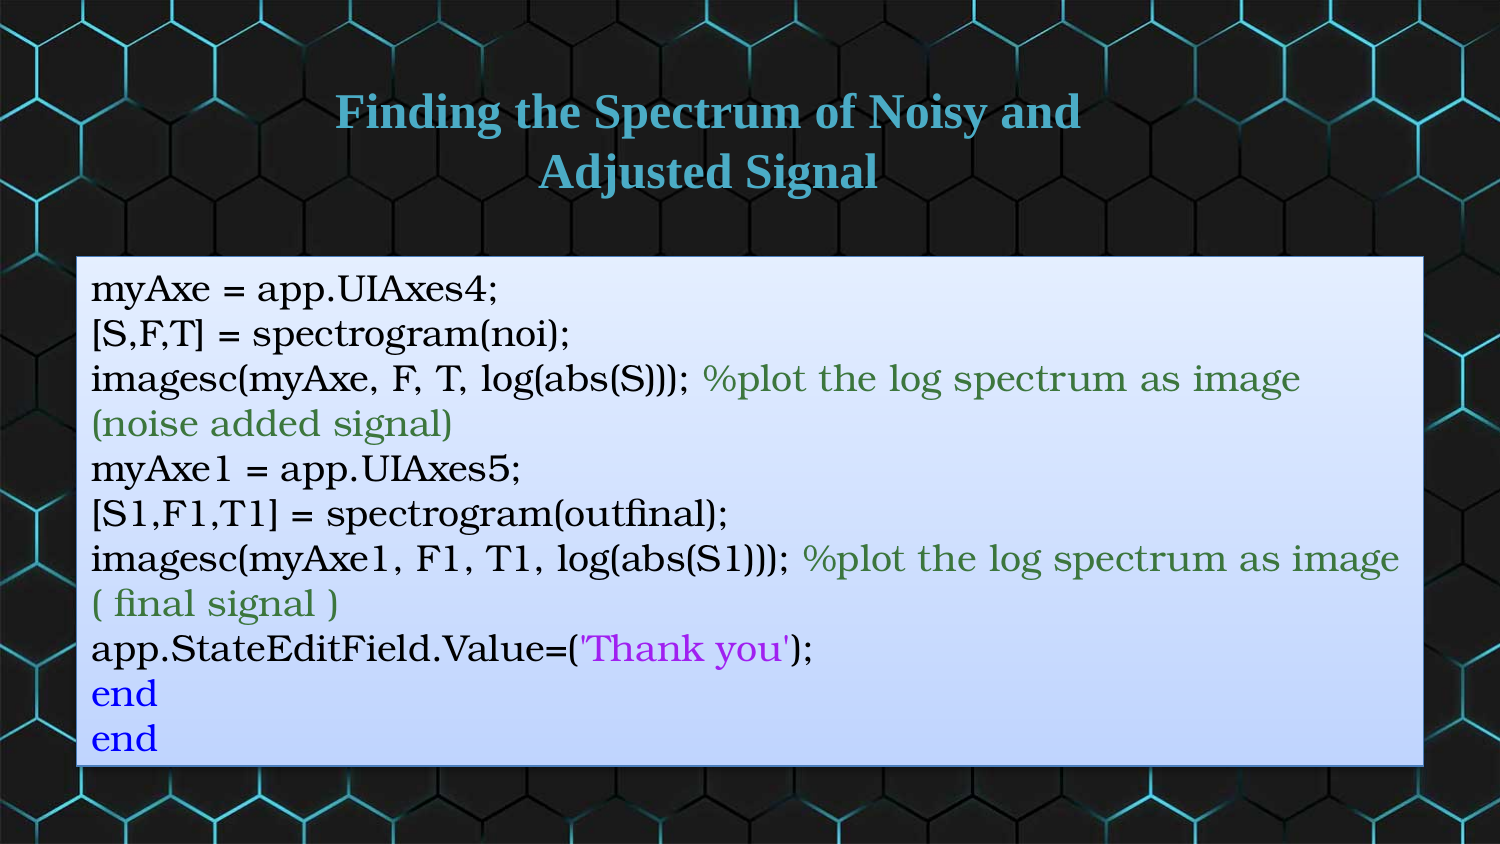

Finding the Spectrum of Noisy and
Adjusted Signal
myAxe = app.UIAxes4;
[S,F,T] = spectrogram(noi);
imagesc(myAxe, F, T, log(abs(S))); %plot the log spectrum as image
(noise added signal)
myAxe1 = app.UIAxes5;
[S1,F1,T1] = spectrogram(outfinal);
imagesc(myAxe1, F1, T1, log(abs(S1))); %plot the log spectrum as image ( final signal )
app.StateEditField.Value=('Thank you');
end
end